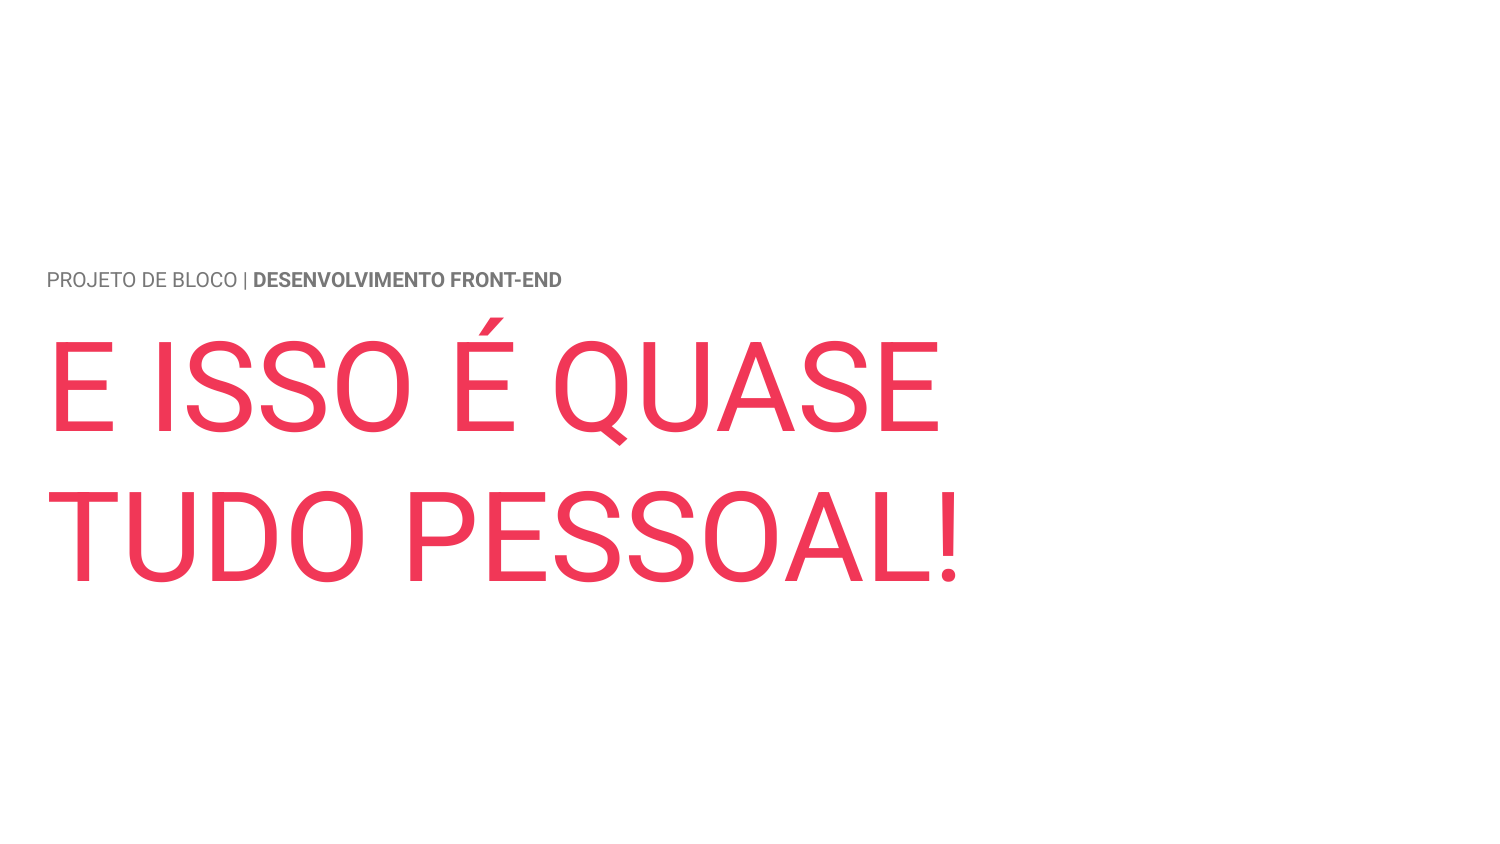

PROJETO DE BLOCO | DESENVOLVIMENTO FRONT-END
E ISSO É QUASE TUDO PESSOAL!